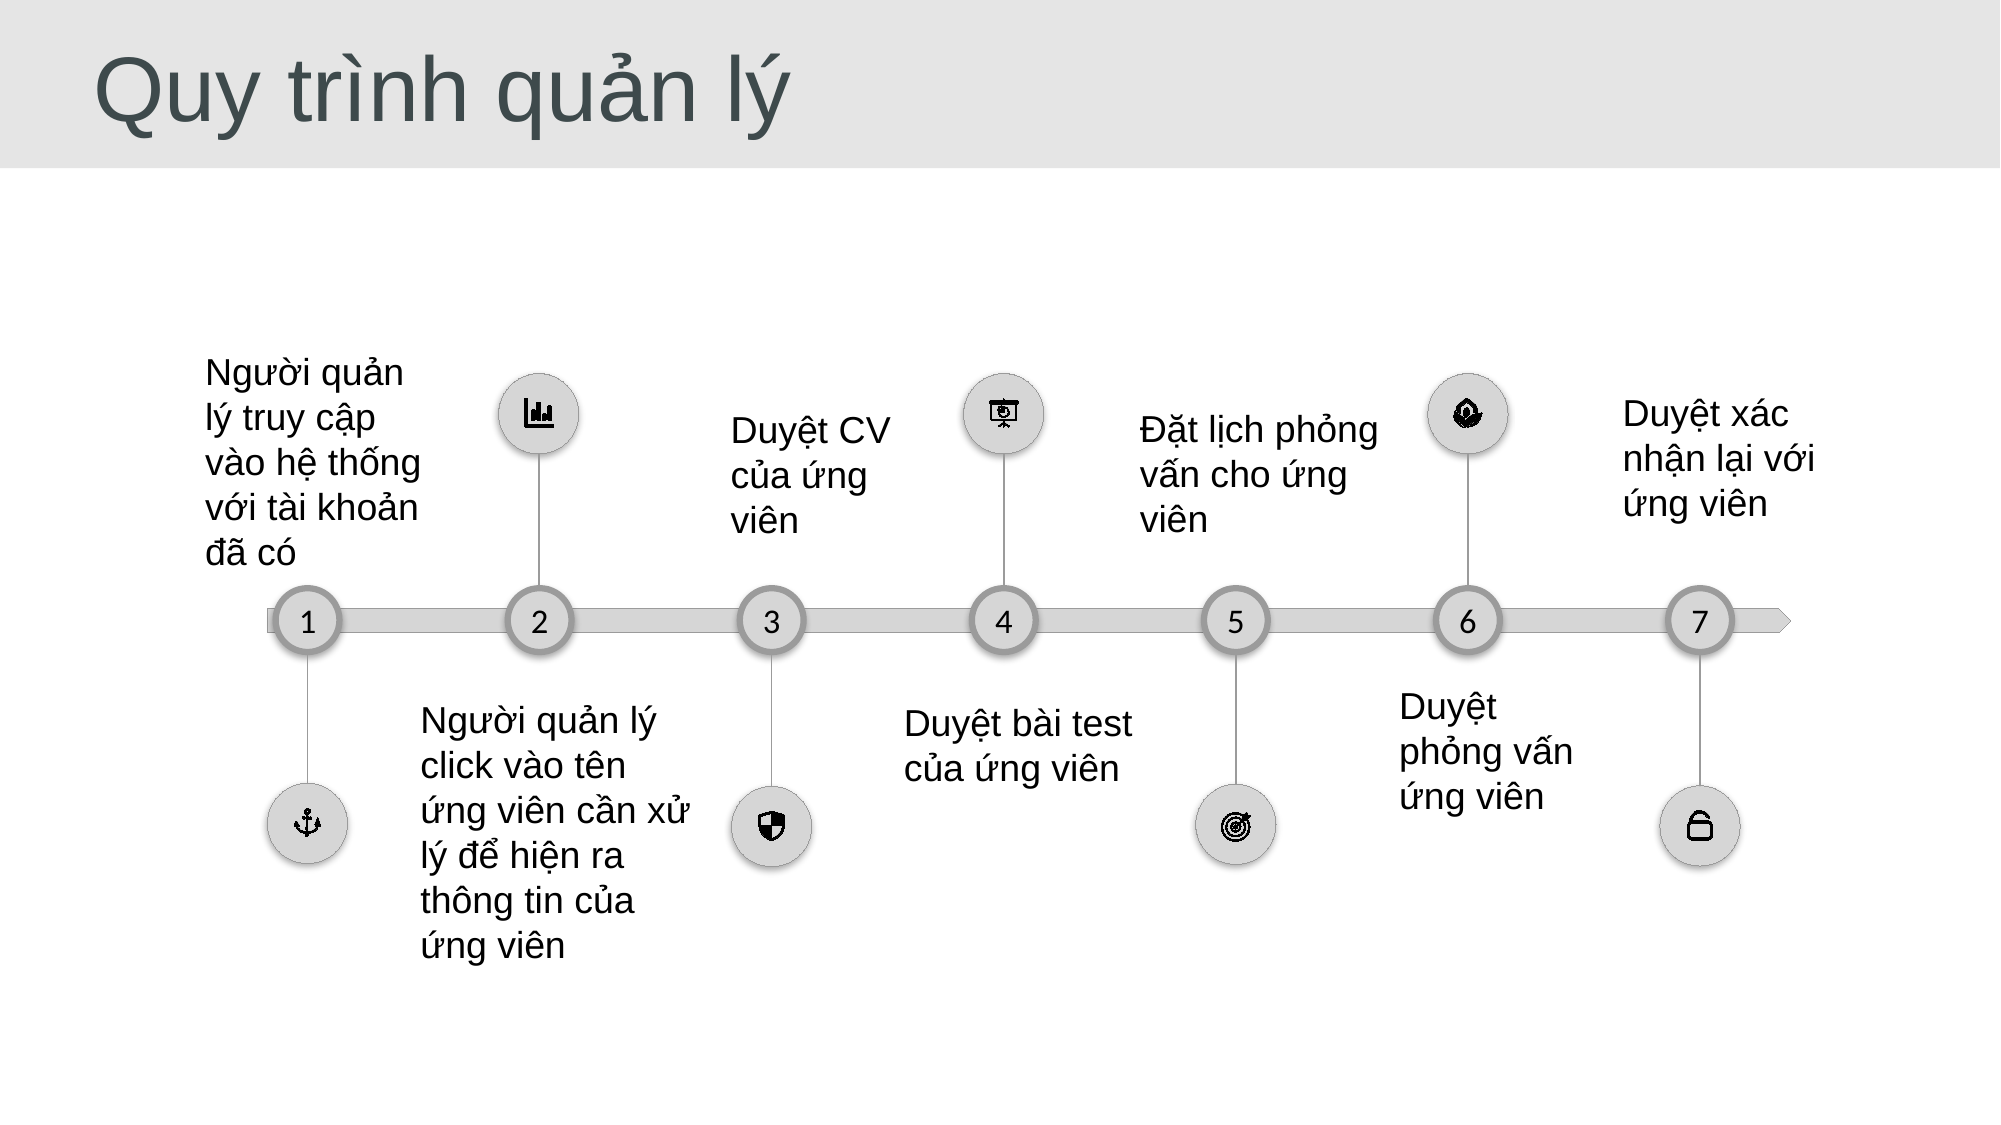

Quy trình quản lý
Người quản lý truy cập vào hệ thống với tài khoản đã có

1
2
3
4
5
6
7

Duyệt xác nhận lại với ứng viên
Đặt lịch phỏng vấn cho ứng viên
Duyệt CV của ứng viên
Duyệt phỏng vấn ứng viên
Người quản lý click vào tên ứng viên cần xử lý để hiện ra thông tin của ứng viên
Duyệt bài test của ứng viên